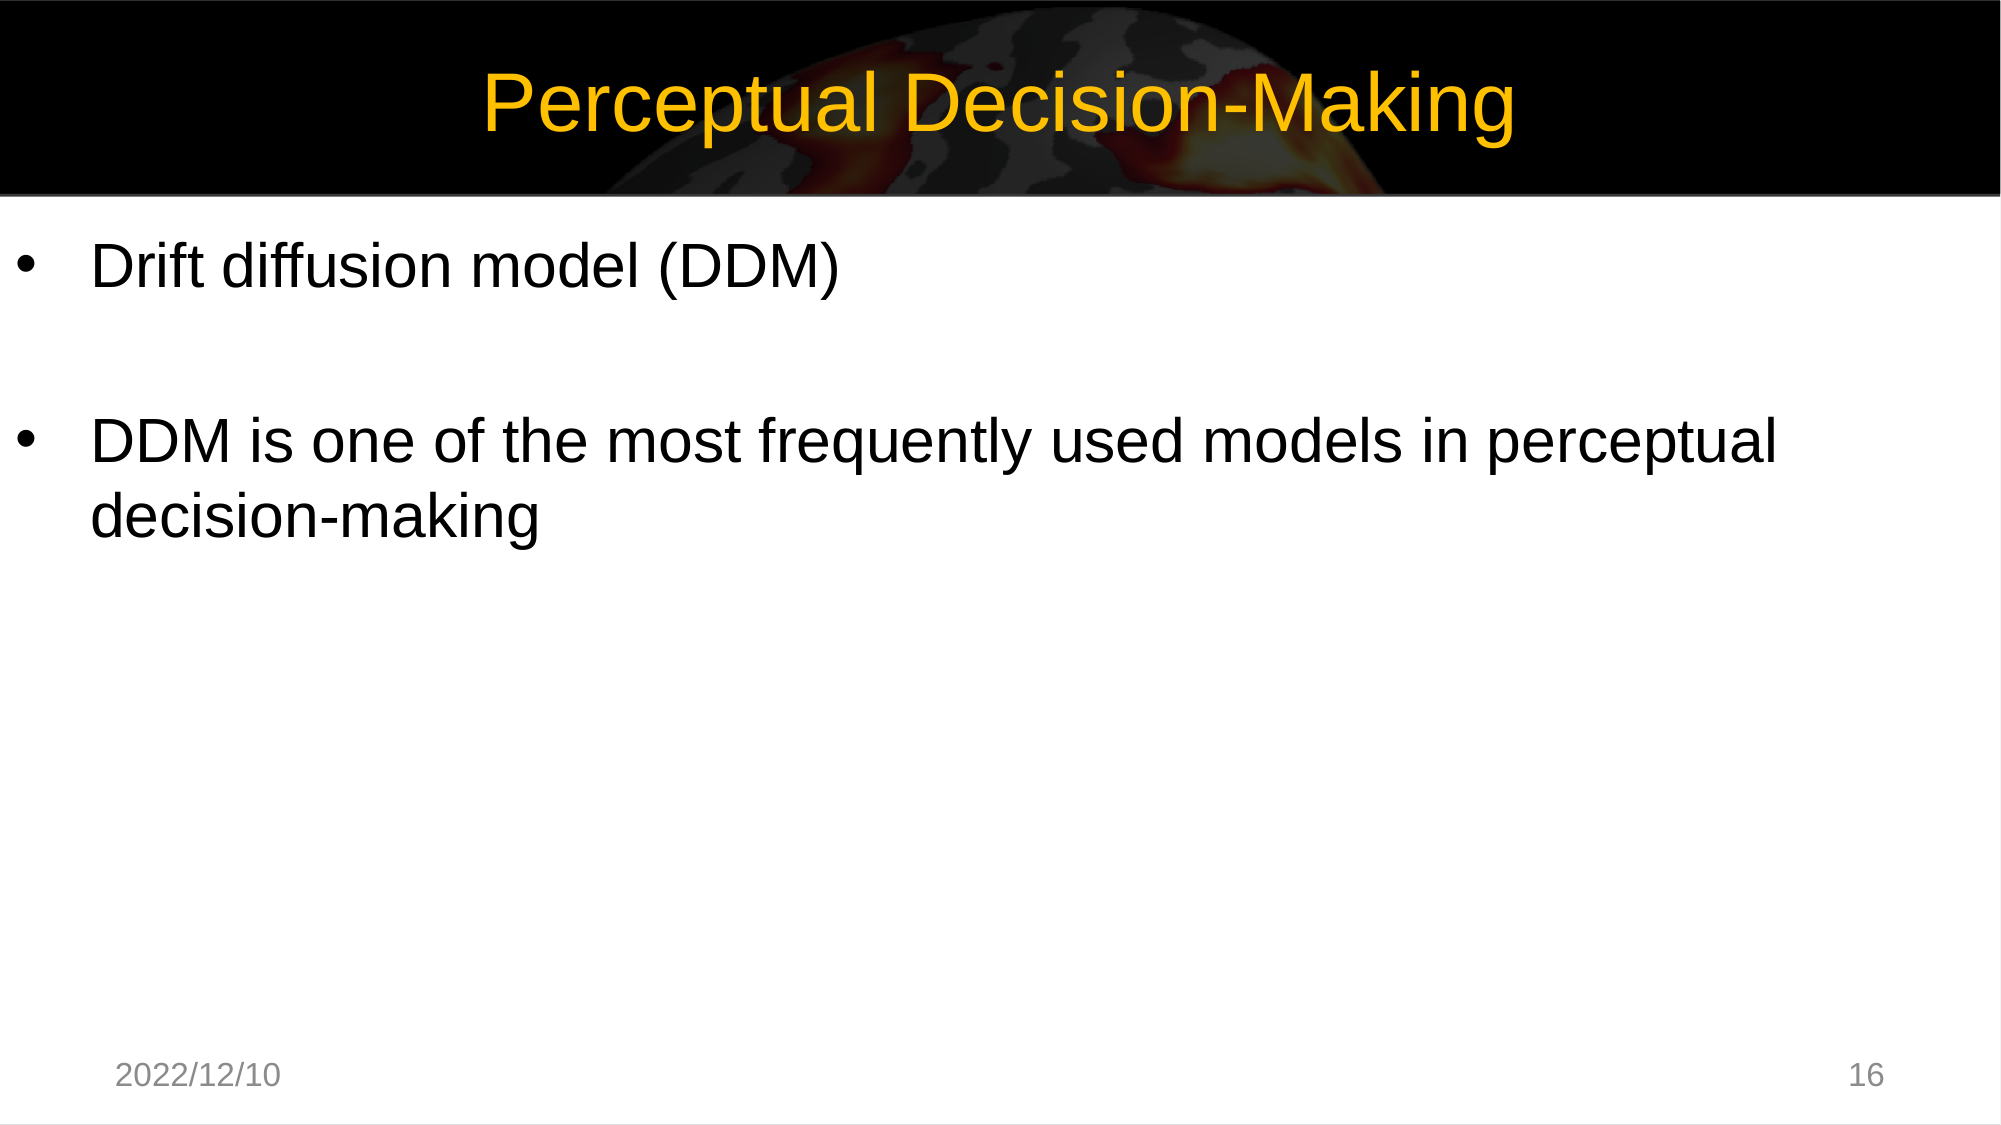

Perceptual Decision-Making
Drift diffusion model (DDM)

DDM is one of the most frequently used models in perceptual decision-making
2022/12/10

16